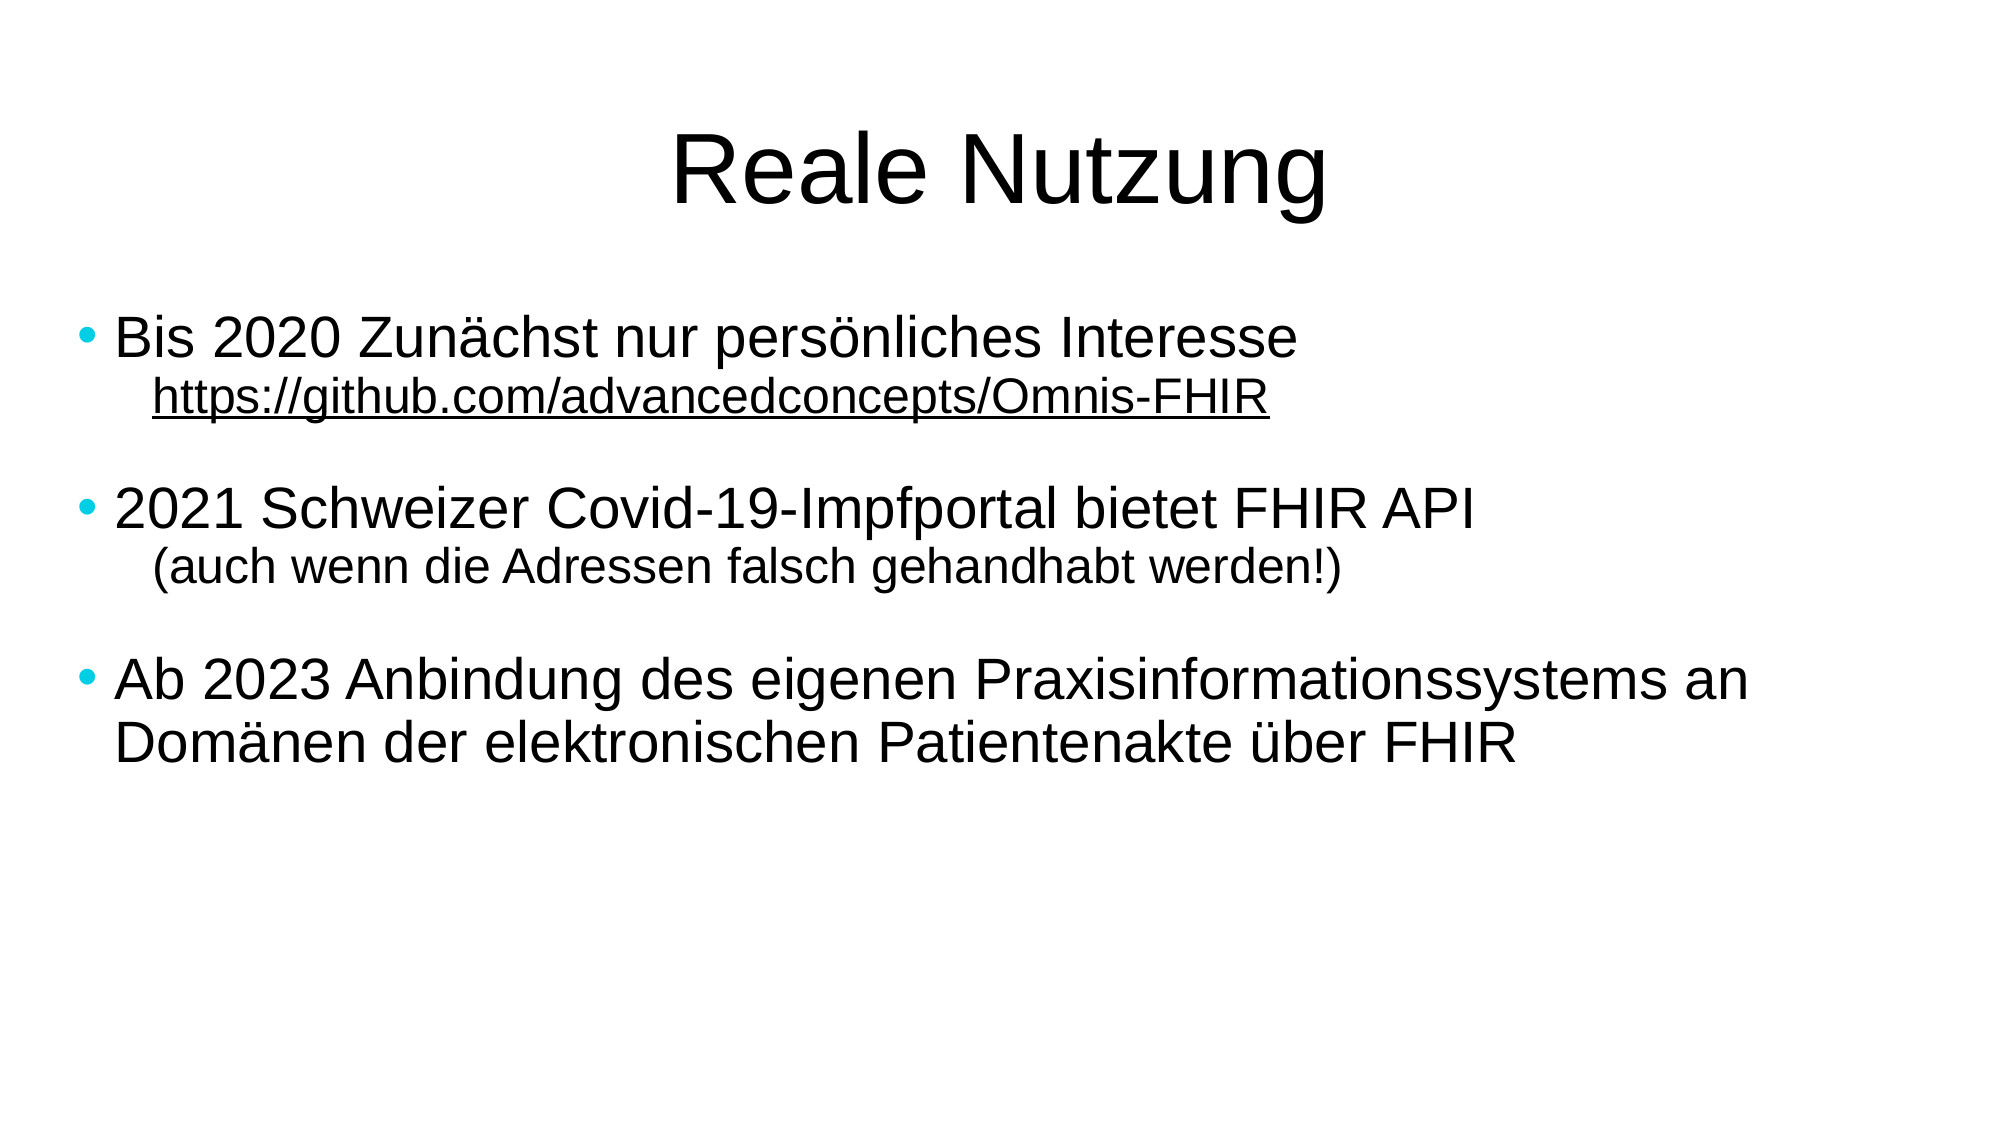

# Reale Nutzung
Bis 2020 Zunächst nur persönliches Interesse
https://github.com/advancedconcepts/Omnis-FHIR
2021 Schweizer Covid-19-Impfportal bietet FHIR API
(auch wenn die Adressen falsch gehandhabt werden!)
Ab 2023 Anbindung des eigenen Praxisinformationssystems an
Domänen der elektronischen Patientenakte über FHIR